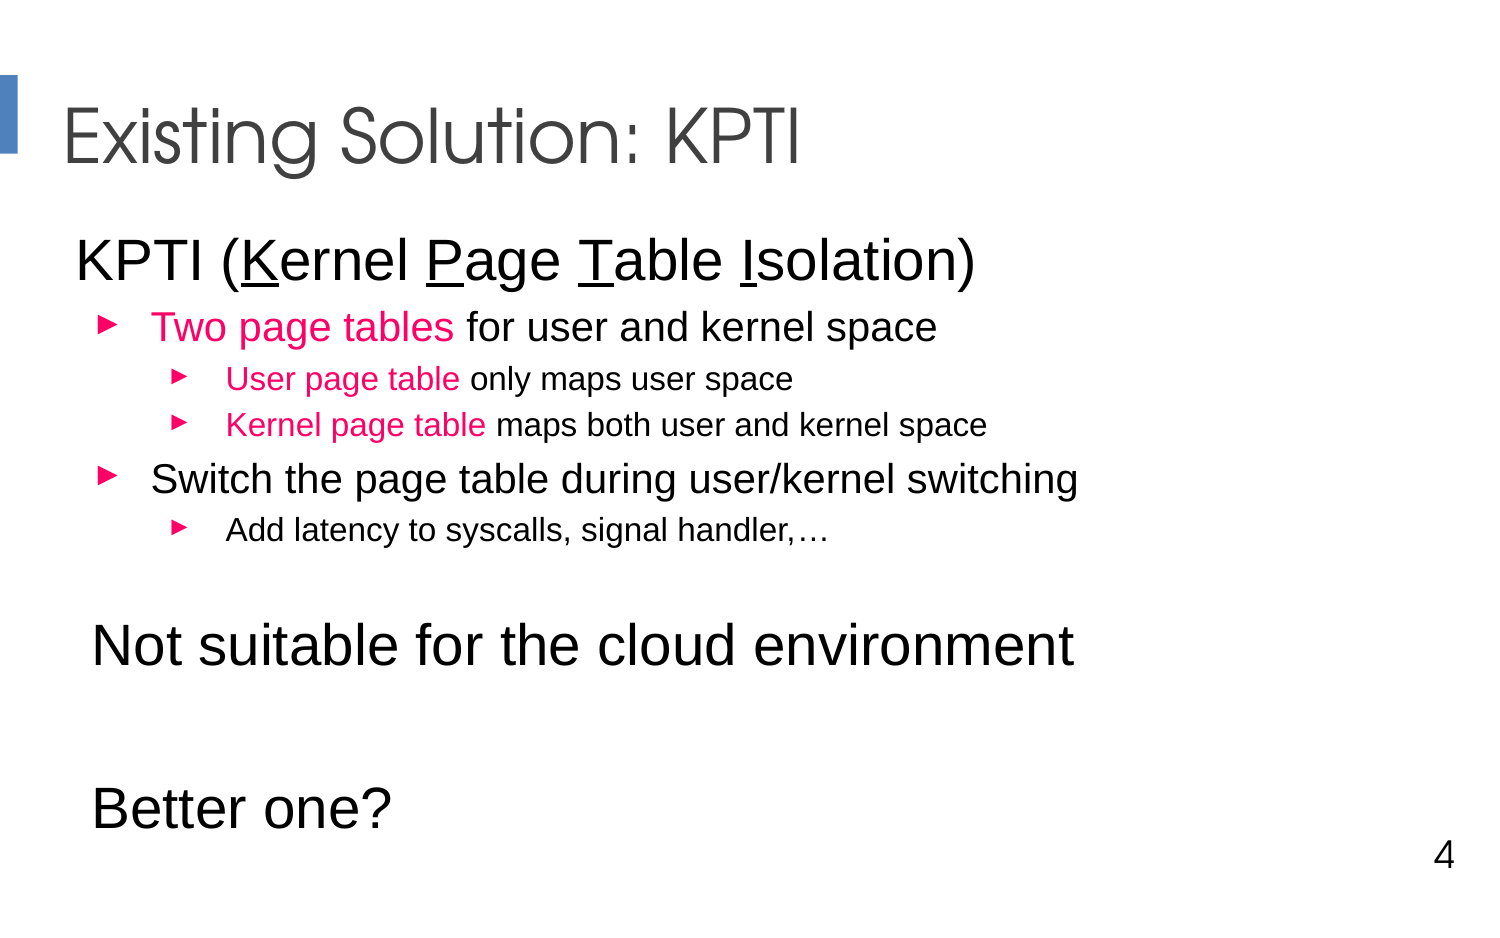

# Existing Solution: KPTI
KPTI (Kernel Page Table Isolation)
Two page tables for user and kernel space
User page table only maps user space
Kernel page table maps both user and kernel space
Switch the page table during user/kernel switching
Add latency to syscalls, signal handler,…

Not suitable for the cloud environment

Better one?

4